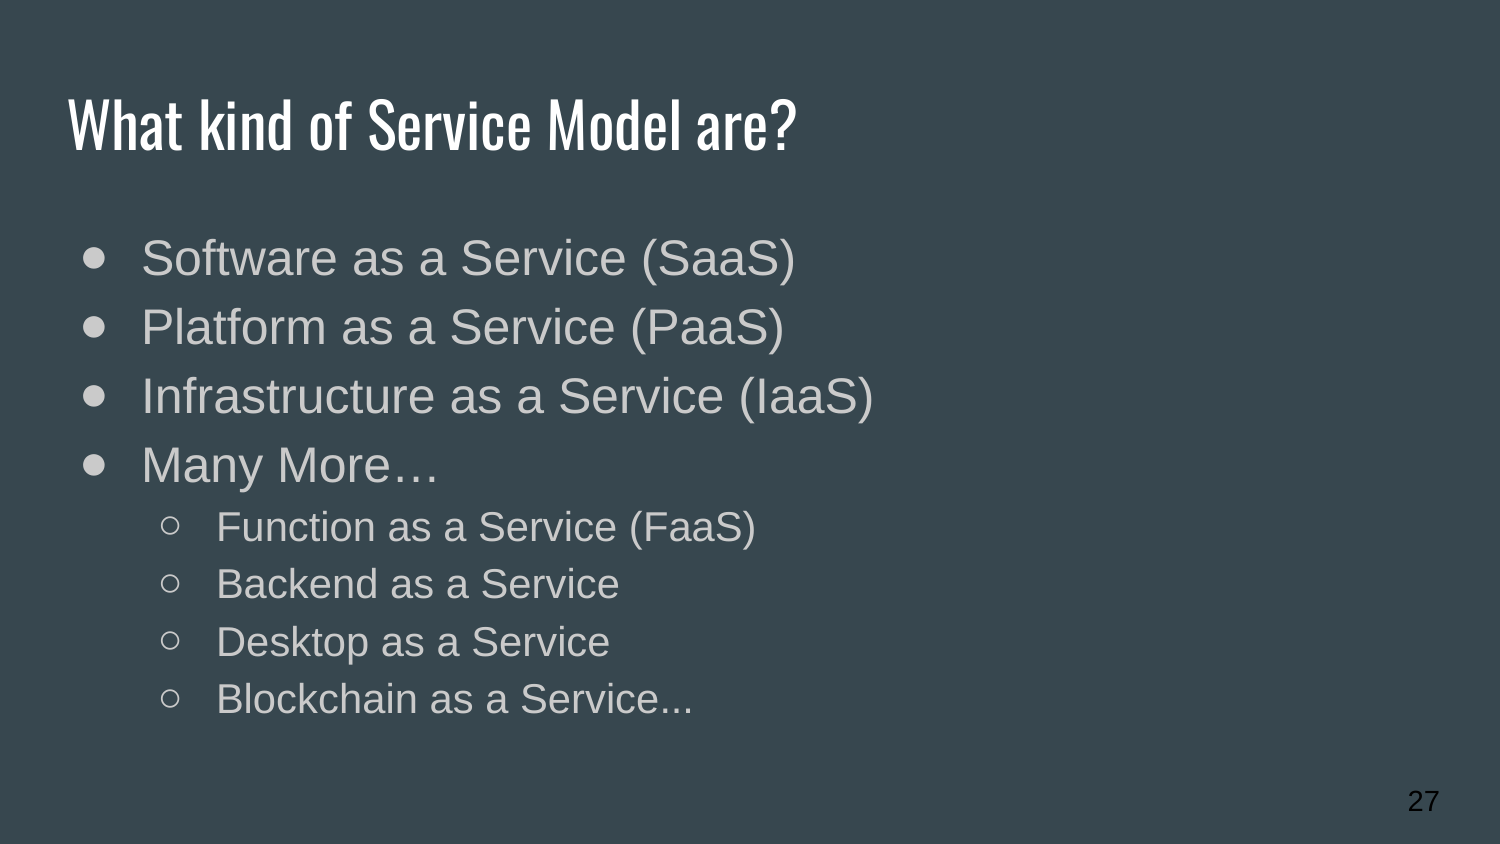

# What kind of Service Model are?
Software as a Service (SaaS)
Platform as a Service (PaaS)
Infrastructure as a Service (IaaS)
Many More…
Function as a Service (FaaS)
Backend as a Service
Desktop as a Service
Blockchain as a Service...
27